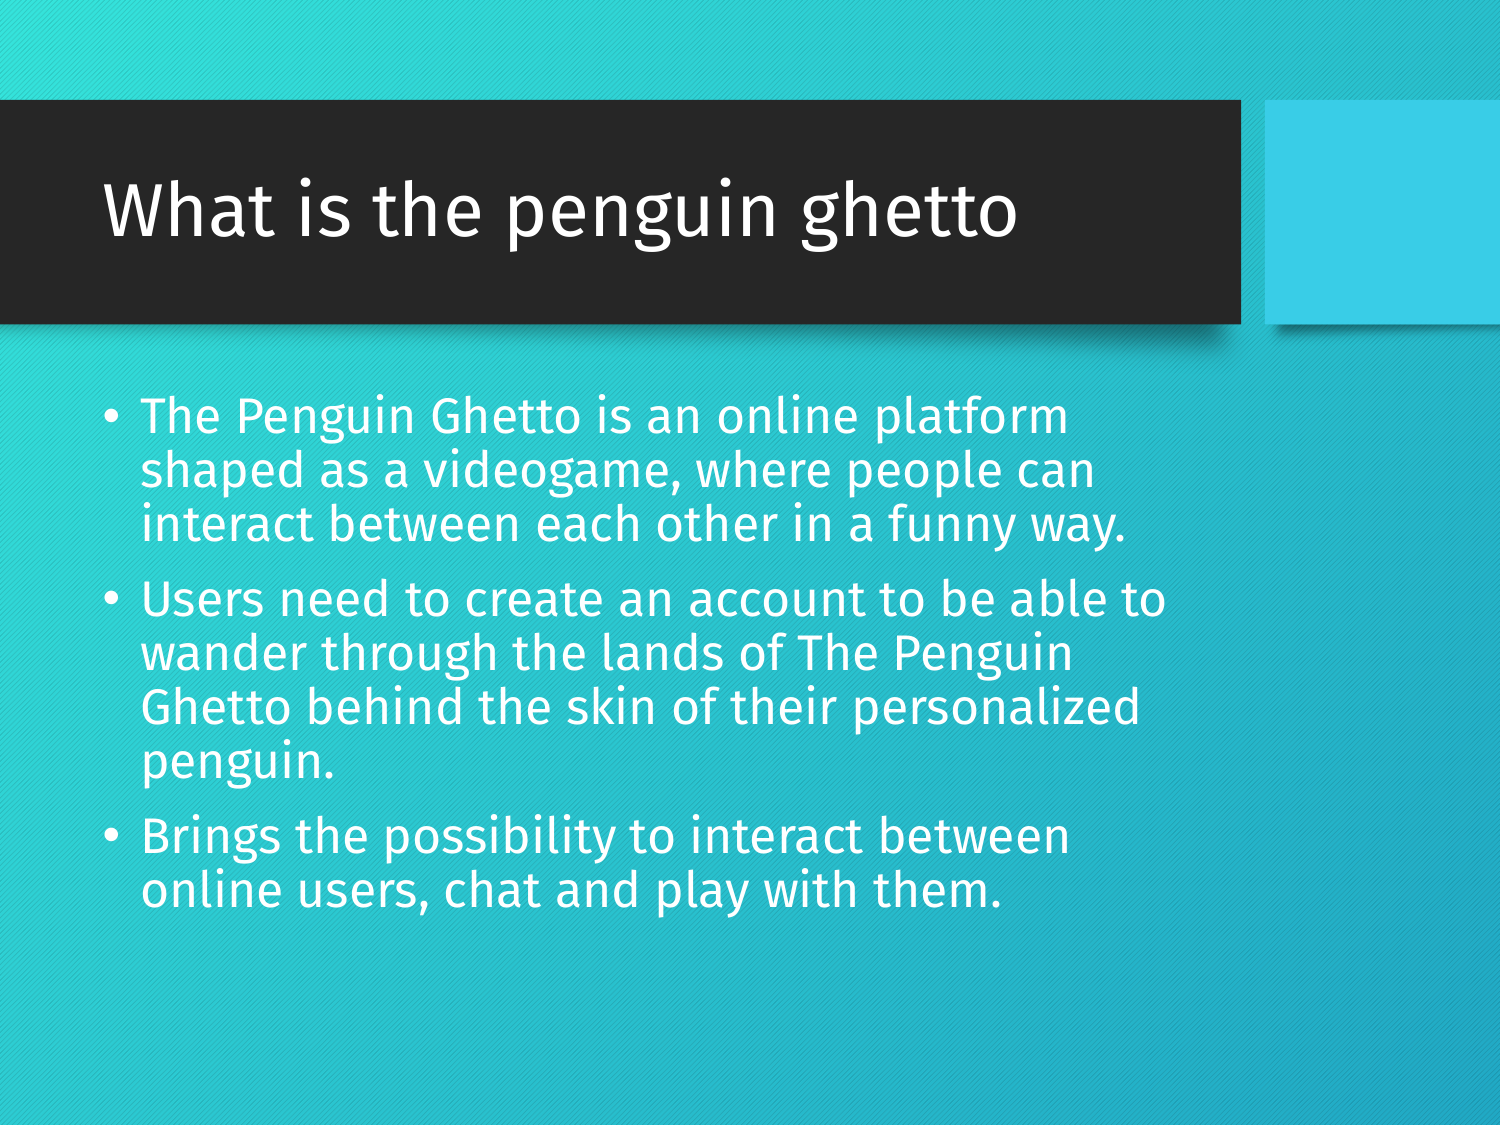

# What is the penguin ghetto
The Penguin Ghetto is an online platform shaped as a videogame, where people can interact between each other in a funny way.
Users need to create an account to be able to wander through the lands of The Penguin Ghetto behind the skin of their personalized penguin.
Brings the possibility to interact between online users, chat and play with them.